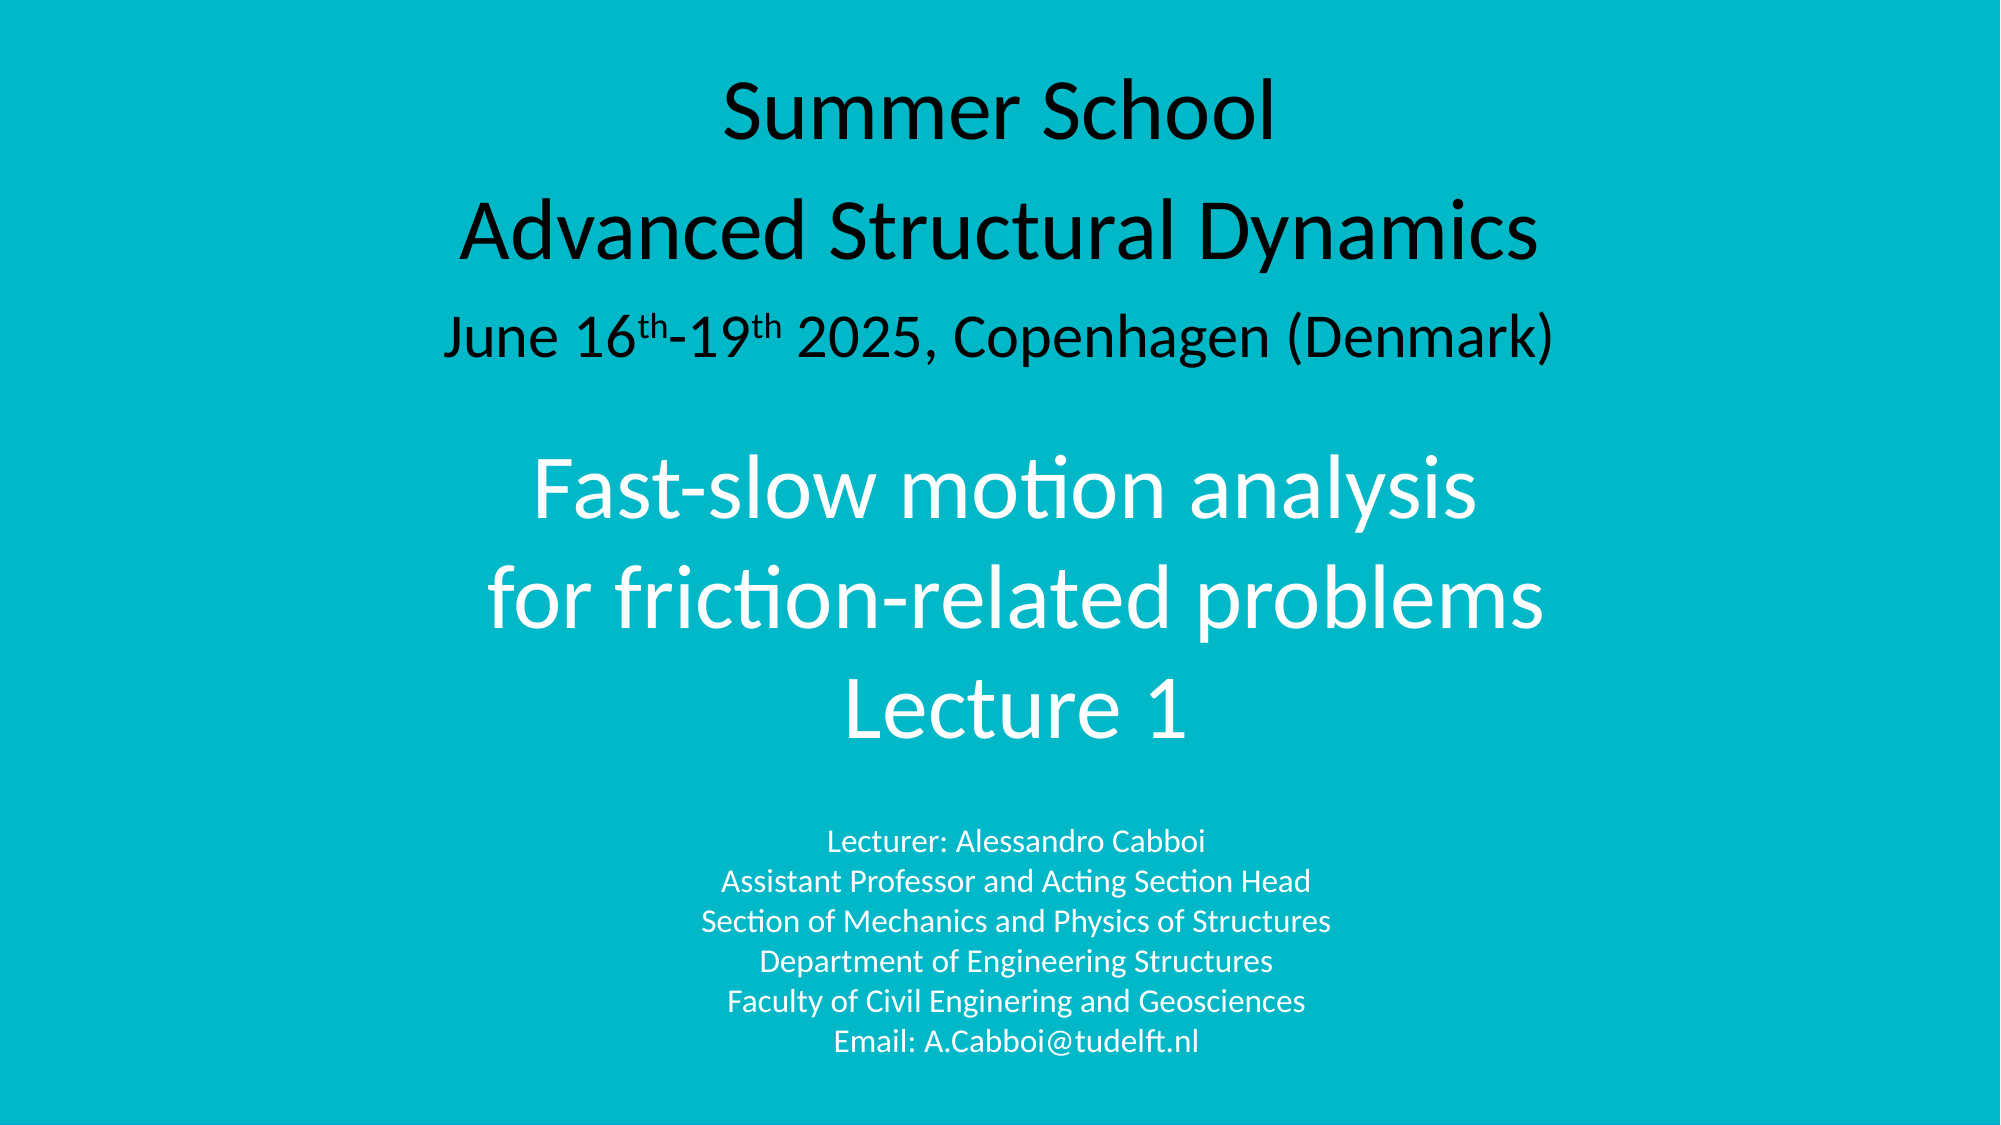

Summer School
Advanced Structural Dynamics
June 16th-19th 2025, Copenhagen (Denmark)
Fast-slow motion analysis
for friction-related problems
Lecture 1

Lecturer: Alessandro Cabboi
Assistant Professor and Acting Section Head
Section of Mechanics and Physics of Structures
Department of Engineering Structures
Faculty of Civil Enginering and Geosciences
Email: A.Cabboi@tudelft.nl